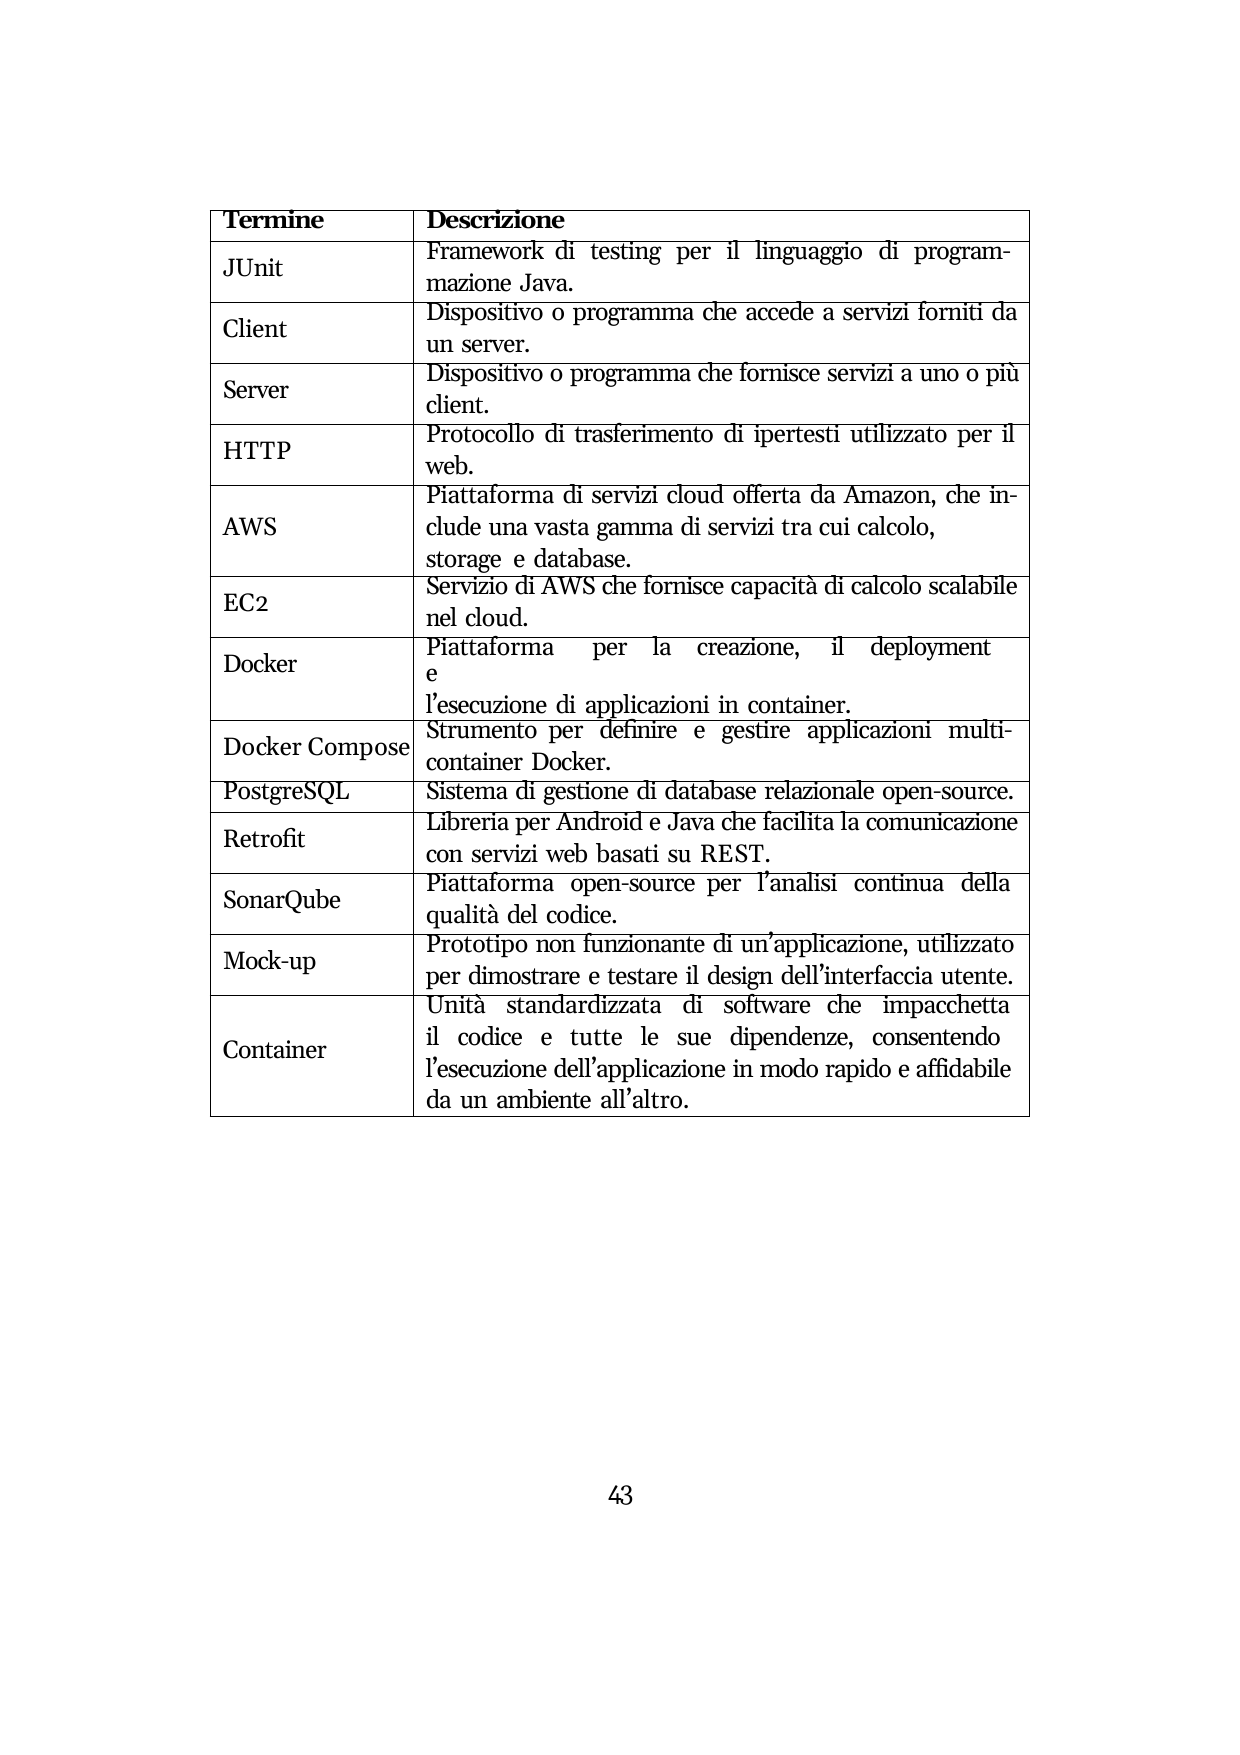

| Termine | Descrizione |
| --- | --- |
| JUnit | Framework di testing per il linguaggio di program- mazione Java. |
| Client | Dispositivo o programma che accede a servizi forniti da un server. |
| Server | Dispositivo o programma che fornisce servizi a uno o più client. |
| HTTP | Protocollo di trasferimento di ipertesti utilizzato per il web. |
| AWS | Piattaforma di servizi cloud offerta da Amazon, che in- clude una vasta gamma di servizi tra cui calcolo, storage e database. |
| EC2 | Servizio di AWS che fornisce capacità di calcolo scalabile nel cloud. |
| Docker | Piattaforma per la creazione, il deployment e l’esecuzione di applicazioni in container. |
| Docker Compose | Strumento per definire e gestire applicazioni multi- container Docker. |
| PostgreSQL | Sistema di gestione di database relazionale open-source. |
| Retrofit | Libreria per Android e Java che facilita la comunicazione con servizi web basati su REST. |
| SonarQube | Piattaforma open-source per l’analisi continua della qualità del codice. |
| Mock-up | Prototipo non funzionante di un’applicazione, utilizzato per dimostrare e testare il design dell’interfaccia utente. |
| Container | Unità standardizzata di software che impacchetta il codice e tutte le sue dipendenze, consentendo l’esecuzione dell’applicazione in modo rapido e affidabile da un ambiente all’altro. |
43